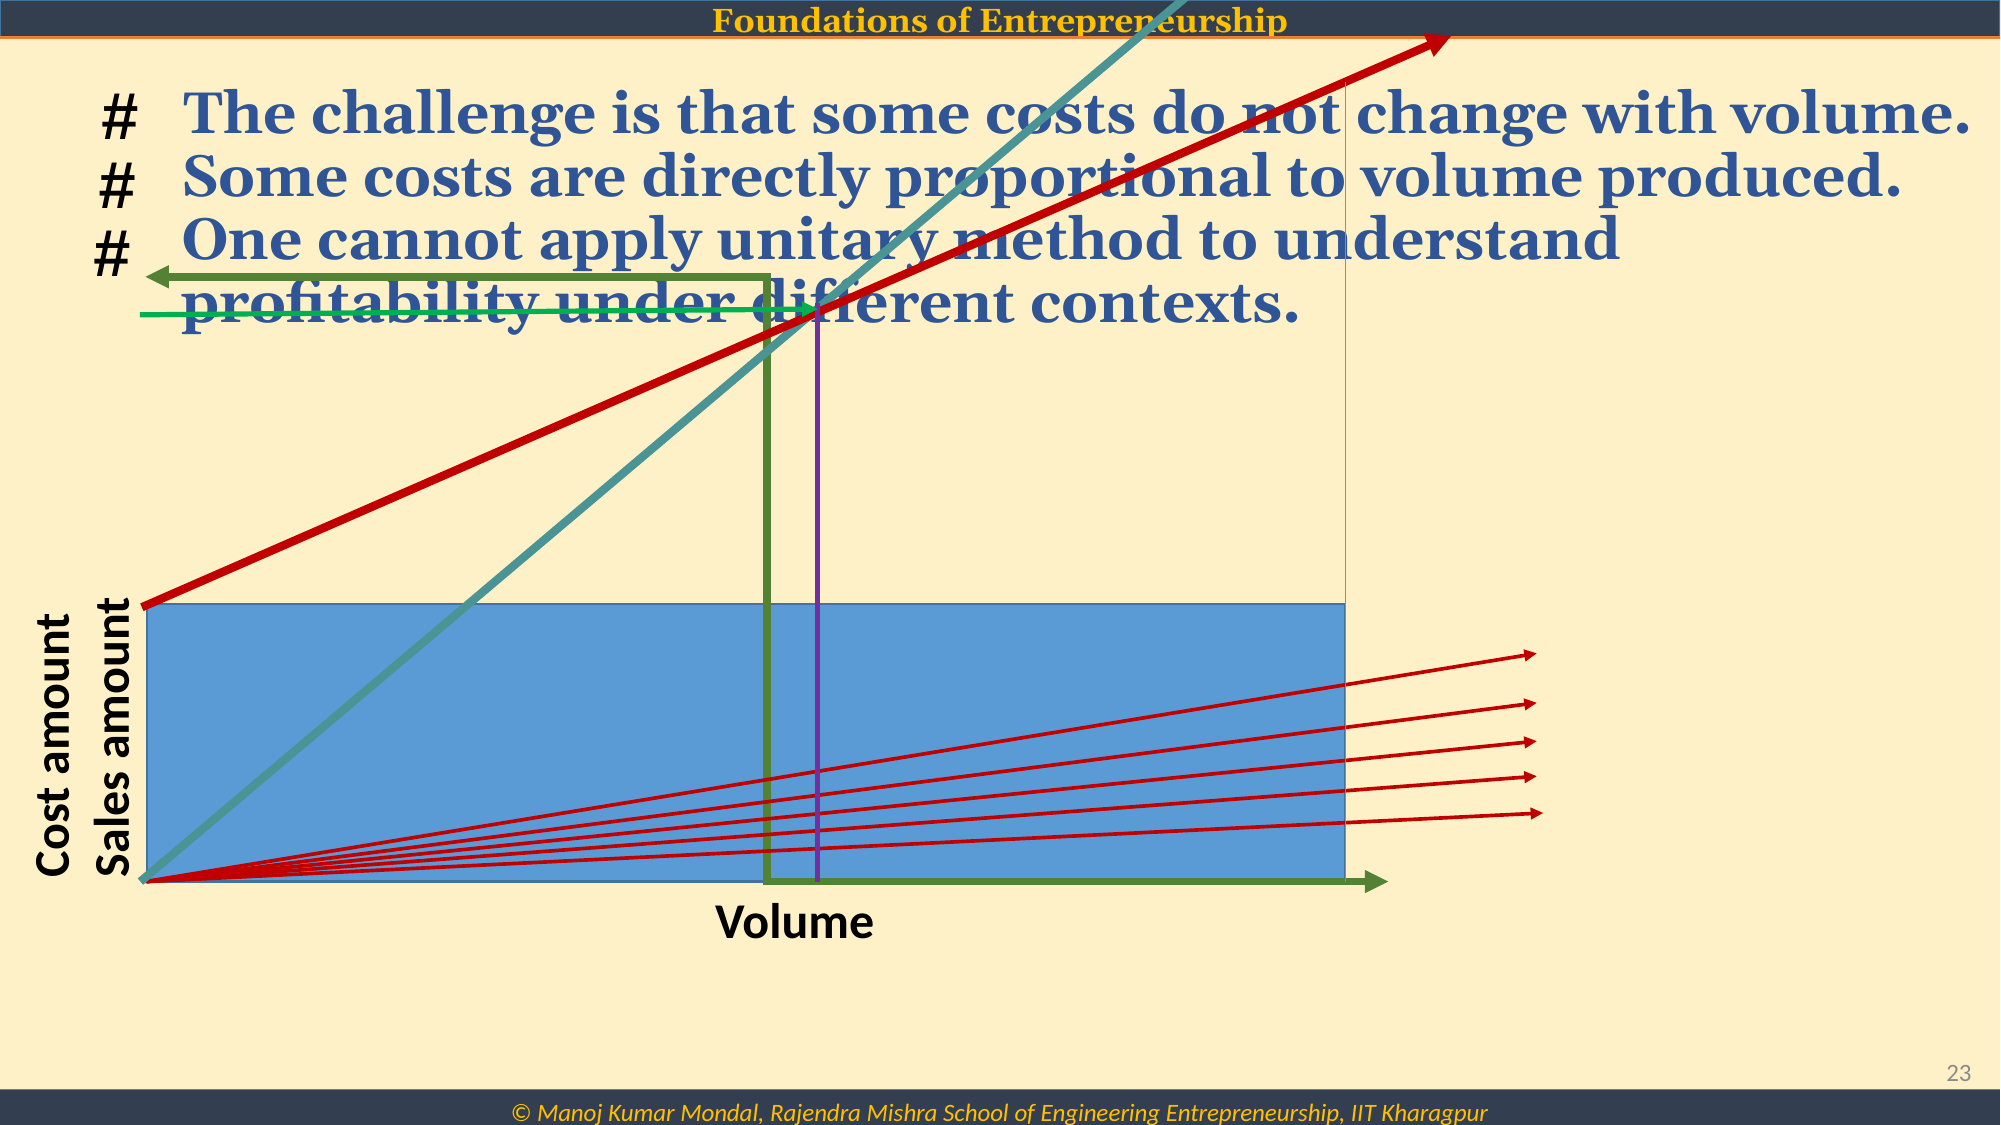

# The challenge is that some costs do not change with volume. Some costs are directly proportional to volume produced. One cannot apply unitary method to understand profitability under different contexts.
#
#
#

Cost amount
Sales amount
Volume
23